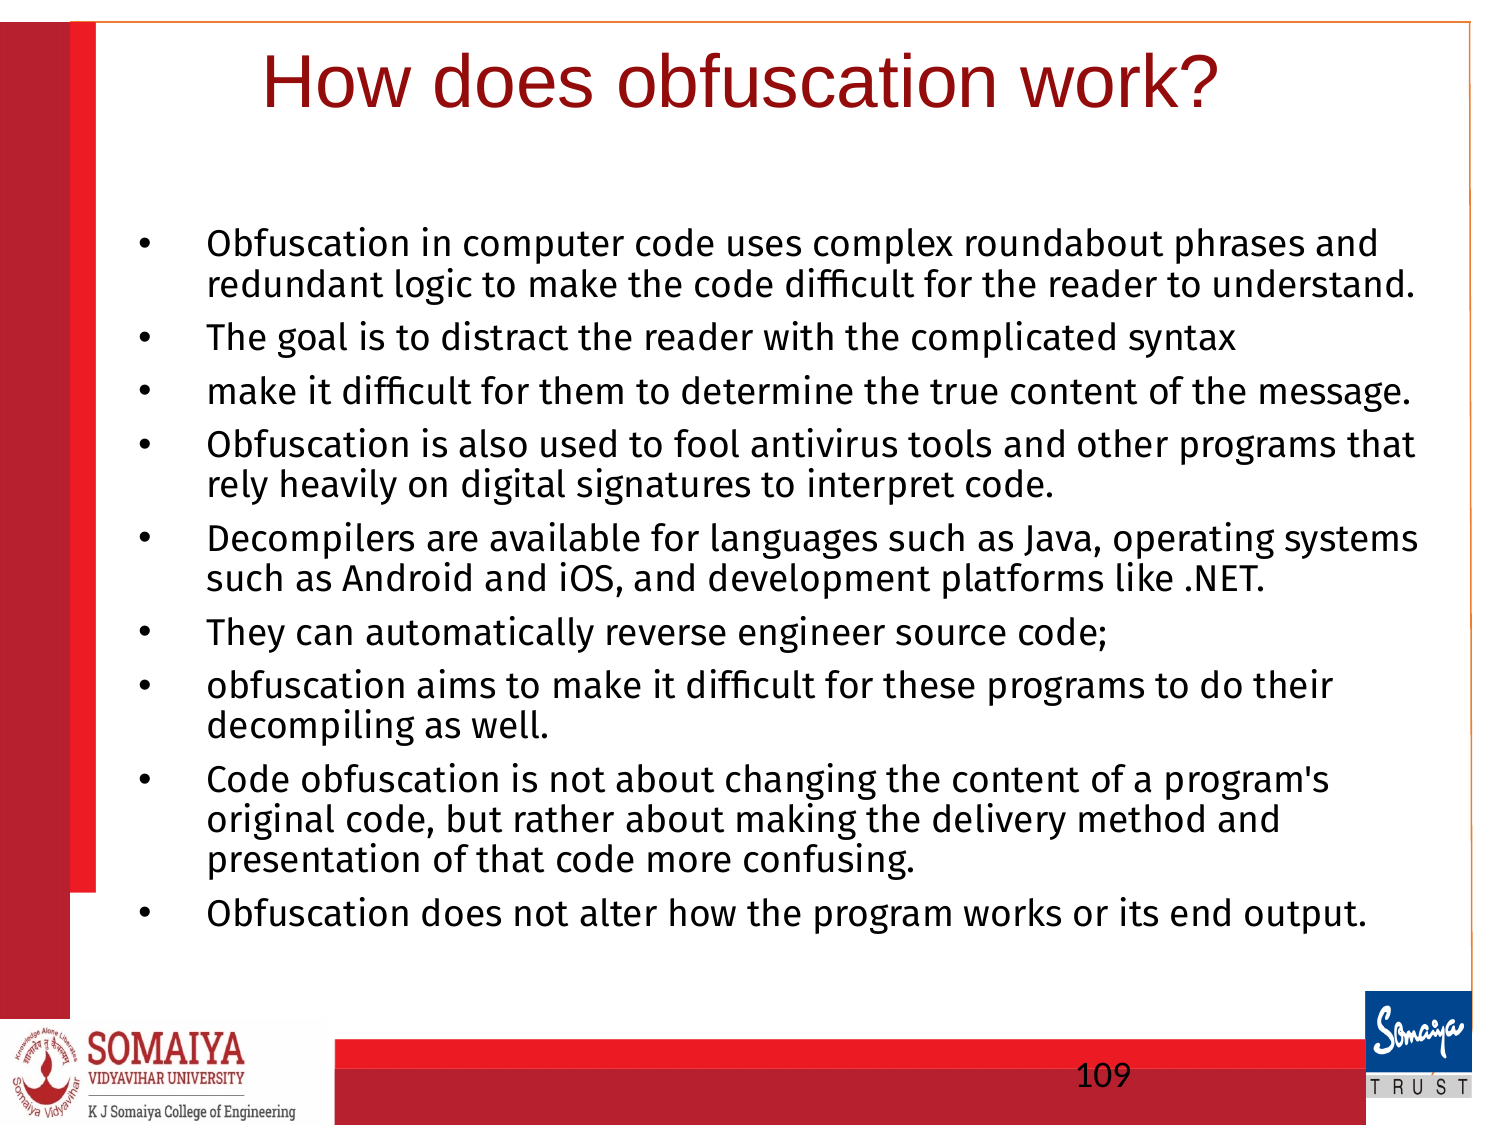

# How does obfuscation work?
Obfuscation in computer code uses complex roundabout phrases and redundant logic to make the code difficult for the reader to understand.
The goal is to distract the reader with the complicated syntax
make it difficult for them to determine the true content of the message.
Obfuscation is also used to fool antivirus tools and other programs that rely heavily on digital signatures to interpret code.
Decompilers are available for languages such as Java, operating systems such as Android and iOS, and development platforms like .NET.
They can automatically reverse engineer source code;
obfuscation aims to make it difficult for these programs to do their decompiling as well.
Code obfuscation is not about changing the content of a program's original code, but rather about making the delivery method and presentation of that code more confusing.
Obfuscation does not alter how the program works or its end output.
109